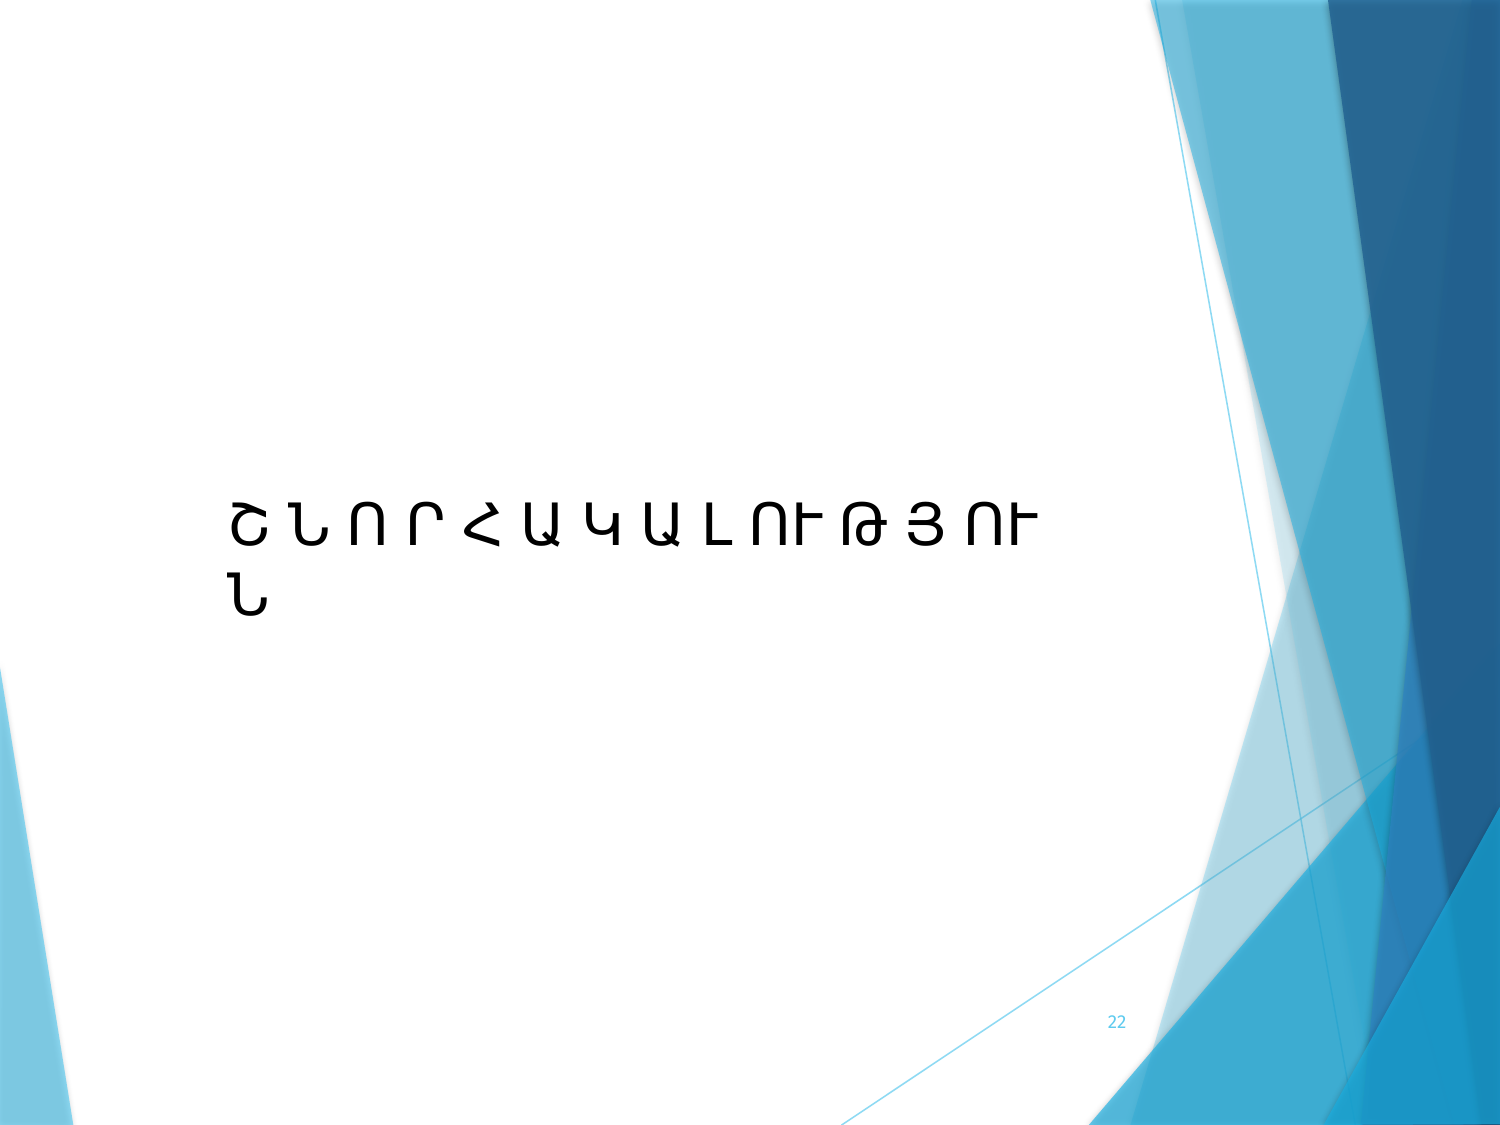

Շ Ն Ո Ր Հ Ա Կ Ա Լ ՈՒ Թ Յ ՈՒ Ն
22